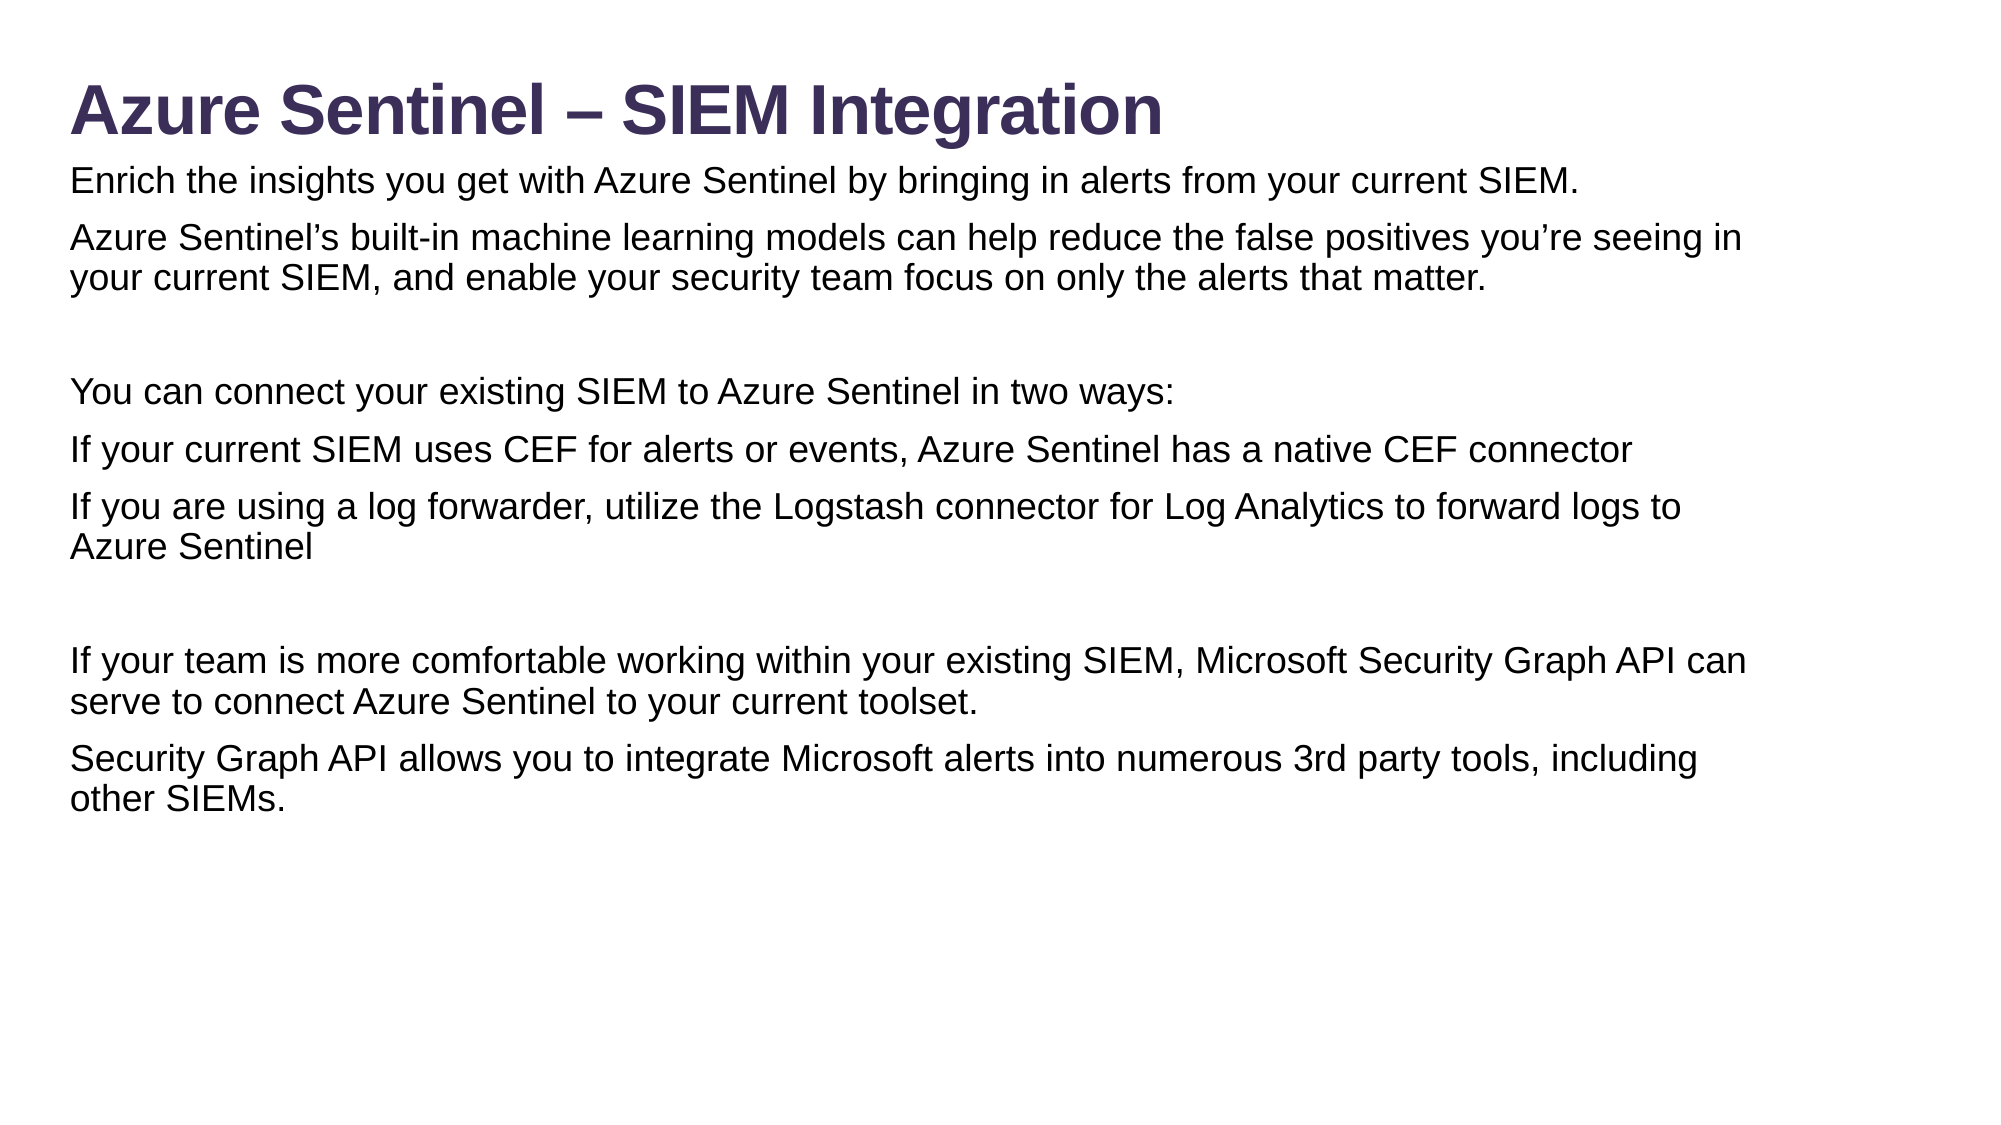

# Azure Sentinel – SIEM Integration
Enrich the insights you get with Azure Sentinel by bringing in alerts from your current SIEM.
Azure Sentinel’s built-in machine learning models can help reduce the false positives you’re seeing in your current SIEM, and enable your security team focus on only the alerts that matter.

You can connect your existing SIEM to Azure Sentinel in two ways:
If your current SIEM uses CEF for alerts or events, Azure Sentinel has a native CEF connector
If you are using a log forwarder, utilize the Logstash connector for Log Analytics to forward logs to Azure Sentinel

If your team is more comfortable working within your existing SIEM, Microsoft Security Graph API can serve to connect Azure Sentinel to your current toolset.
Security Graph API allows you to integrate Microsoft alerts into numerous 3rd party tools, including other SIEMs.